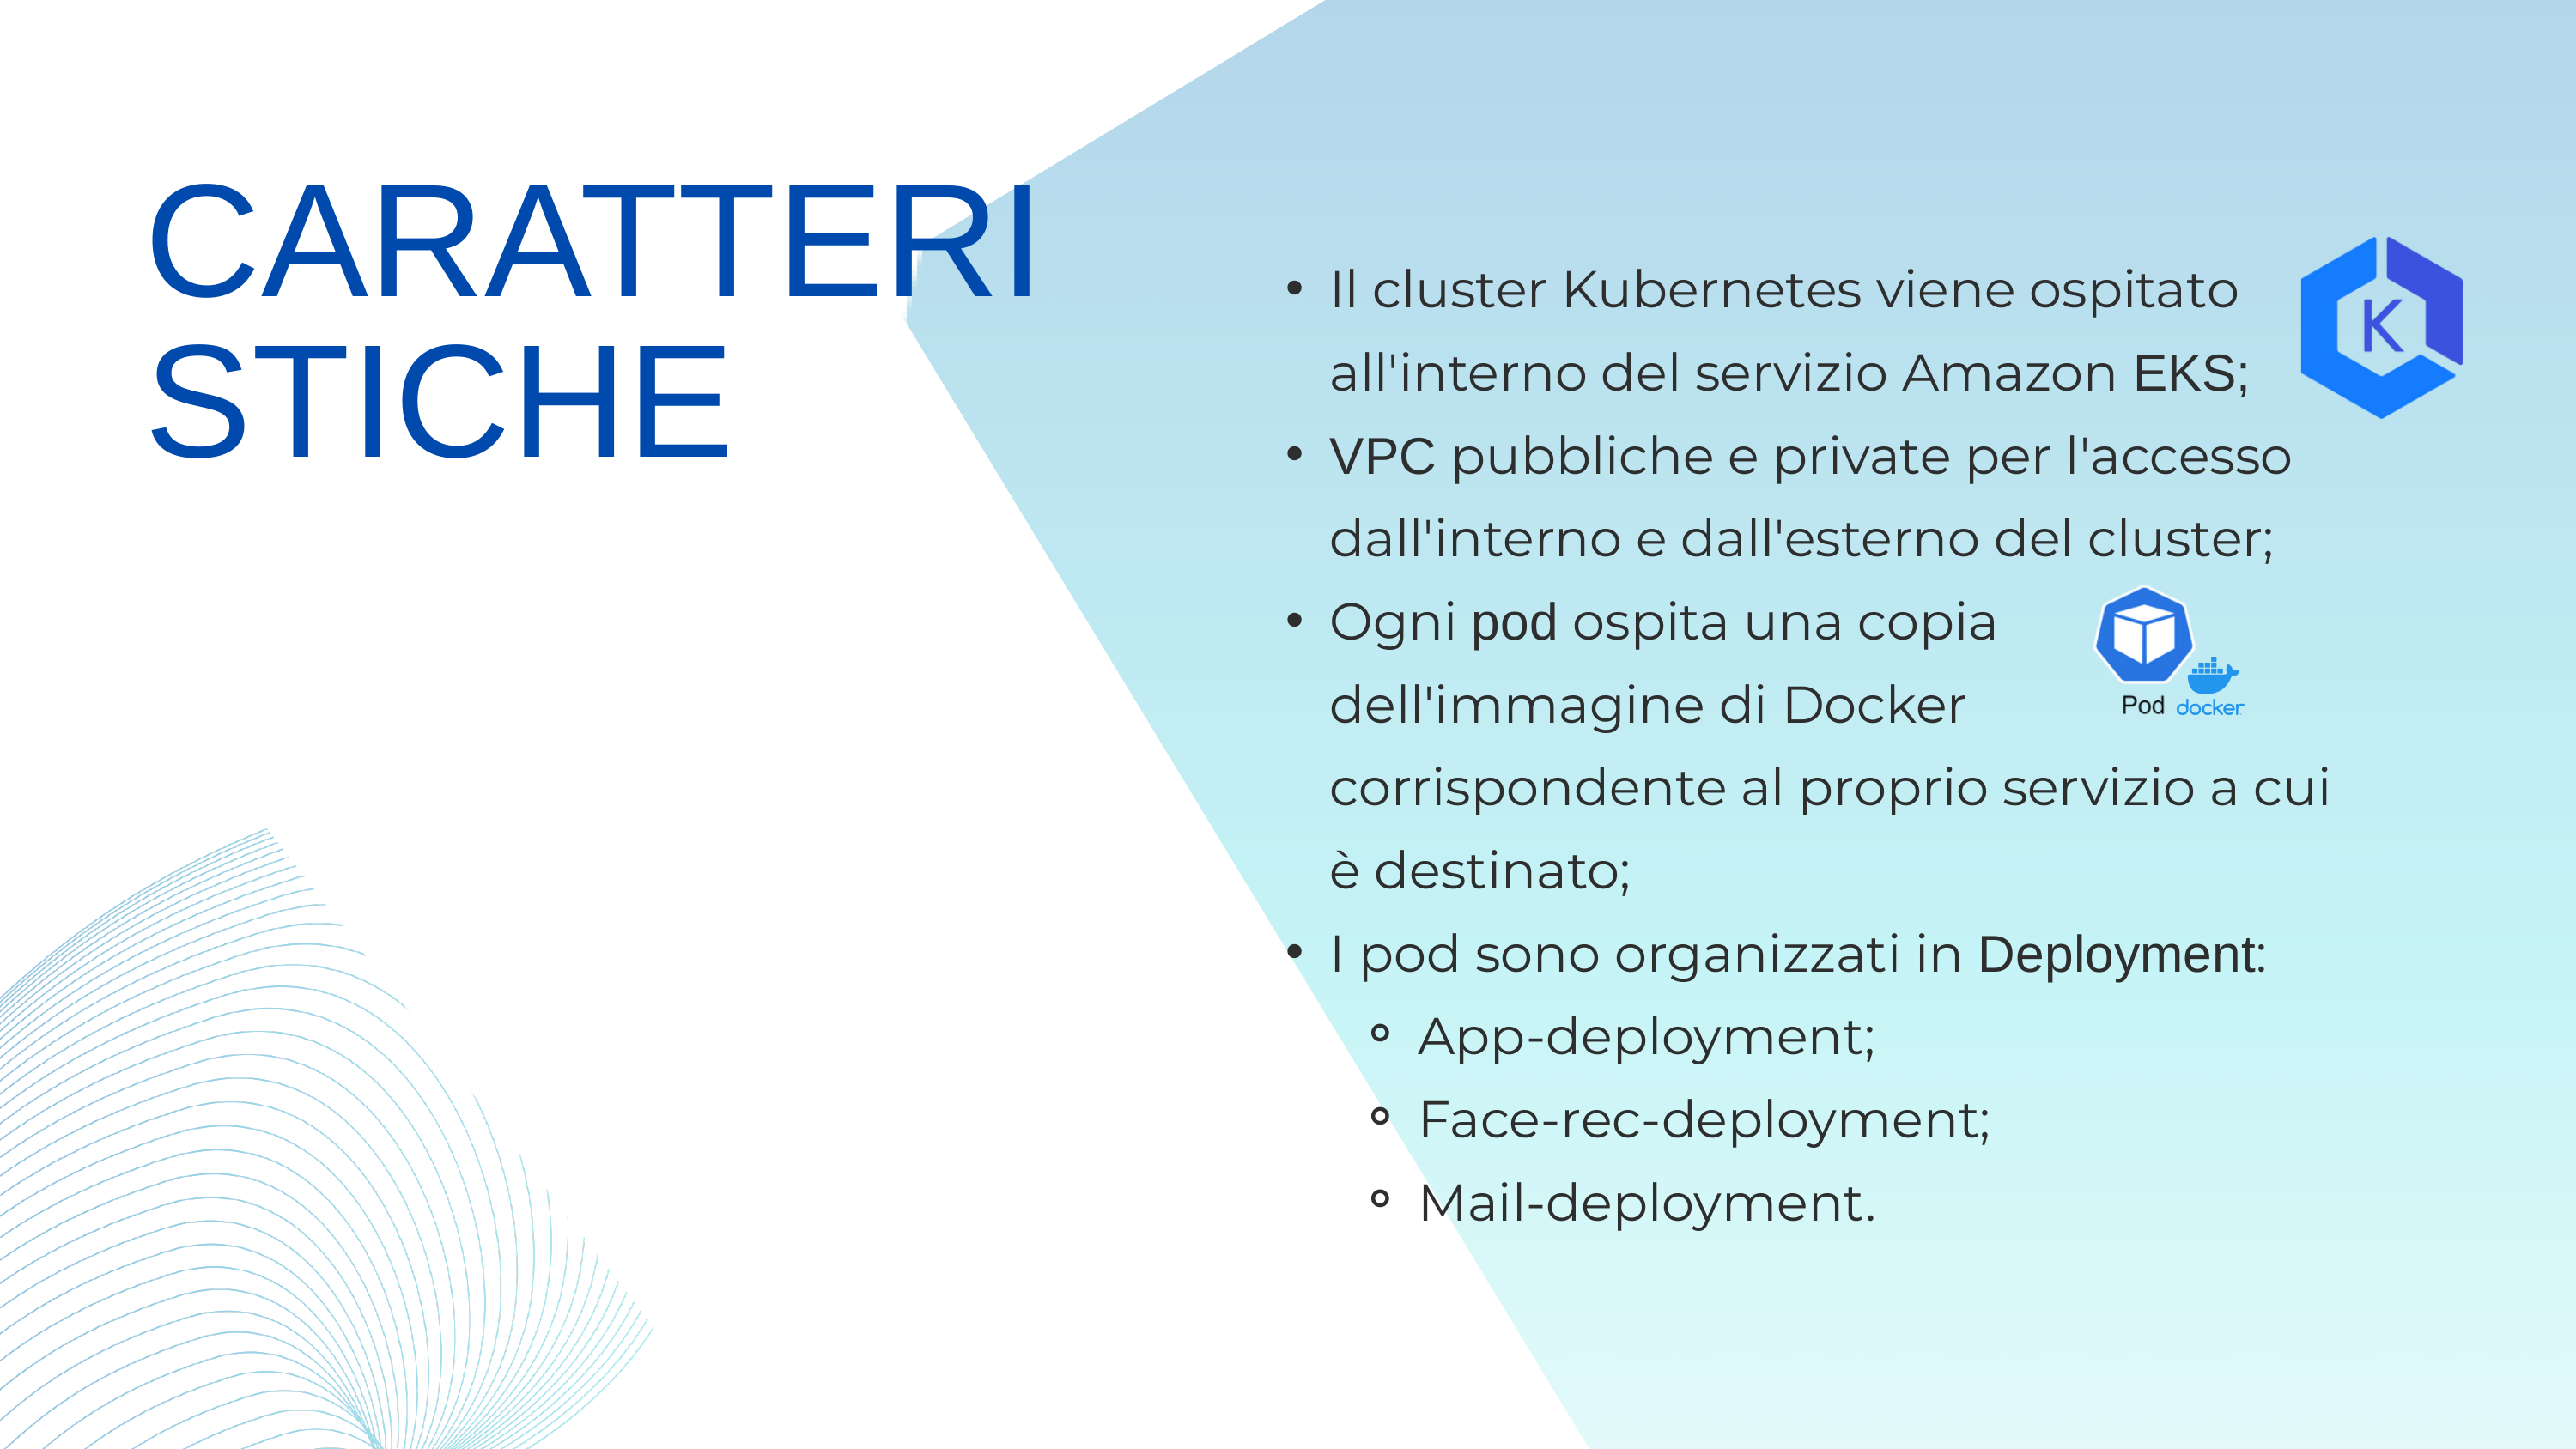

CARATTERISTICHE
Il cluster Kubernetes viene ospitato all'interno del servizio Amazon EKS;
VPC pubbliche e private per l'accesso dall'interno e dall'esterno del cluster;
Ogni pod ospita una copia dell'immagine di Docker corrispondente al proprio servizio a cui è destinato;
I pod sono organizzati in Deployment:
App-deployment;
Face-rec-deployment;
Mail-deployment.